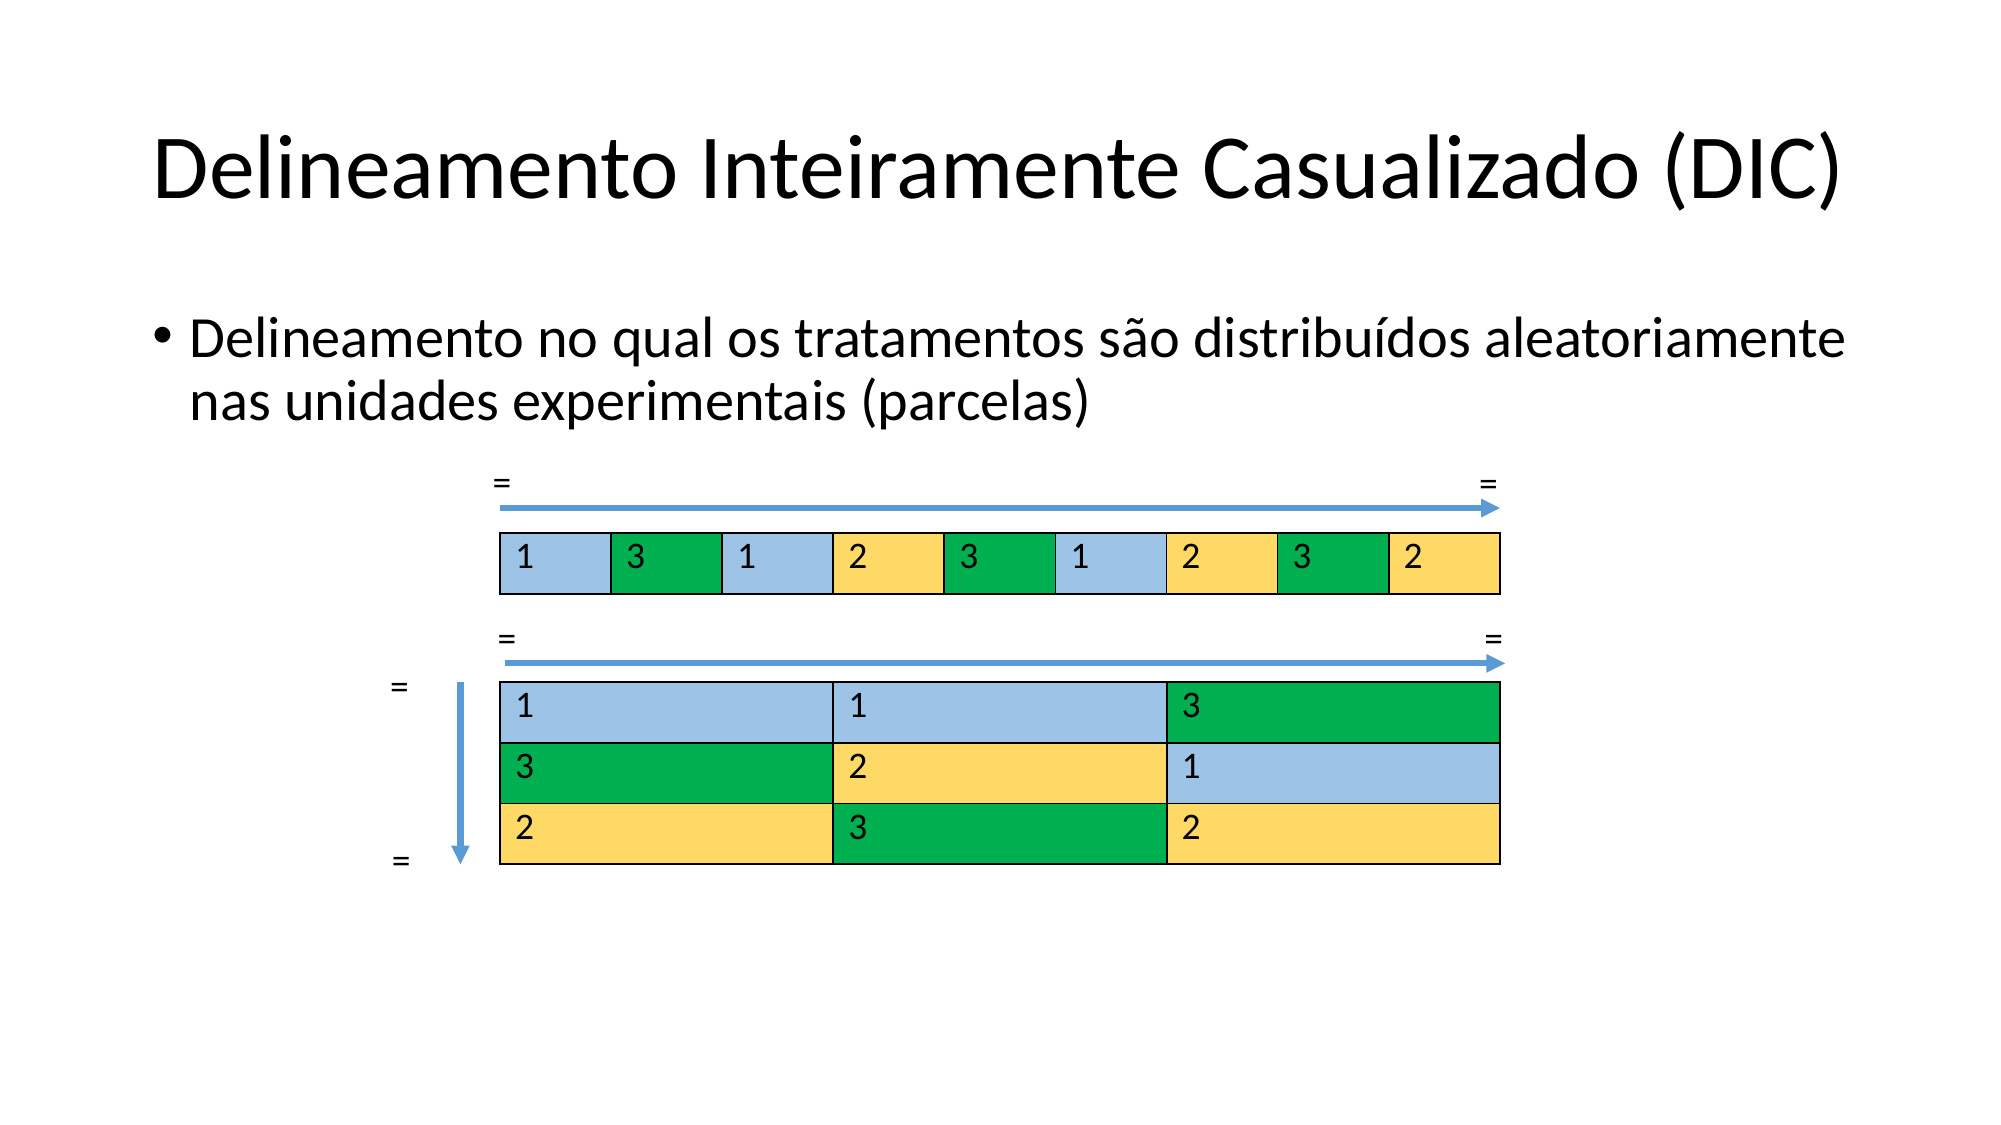

# Delineamento Inteiramente Casualizado (DIC)
Delineamento no qual os tratamentos são distribuídos aleatoriamente nas unidades experimentais (parcelas)

=
=
| 1 | 3 | 1 | 2 | 3 | 1 | 2 | 3 | 2 |
| --- | --- | --- | --- | --- | --- | --- | --- | --- |
=
=
=
| 1 | 1 | 3 |
| --- | --- | --- |
| 3 | 2 | 1 |
| 2 | 3 | 2 |
=